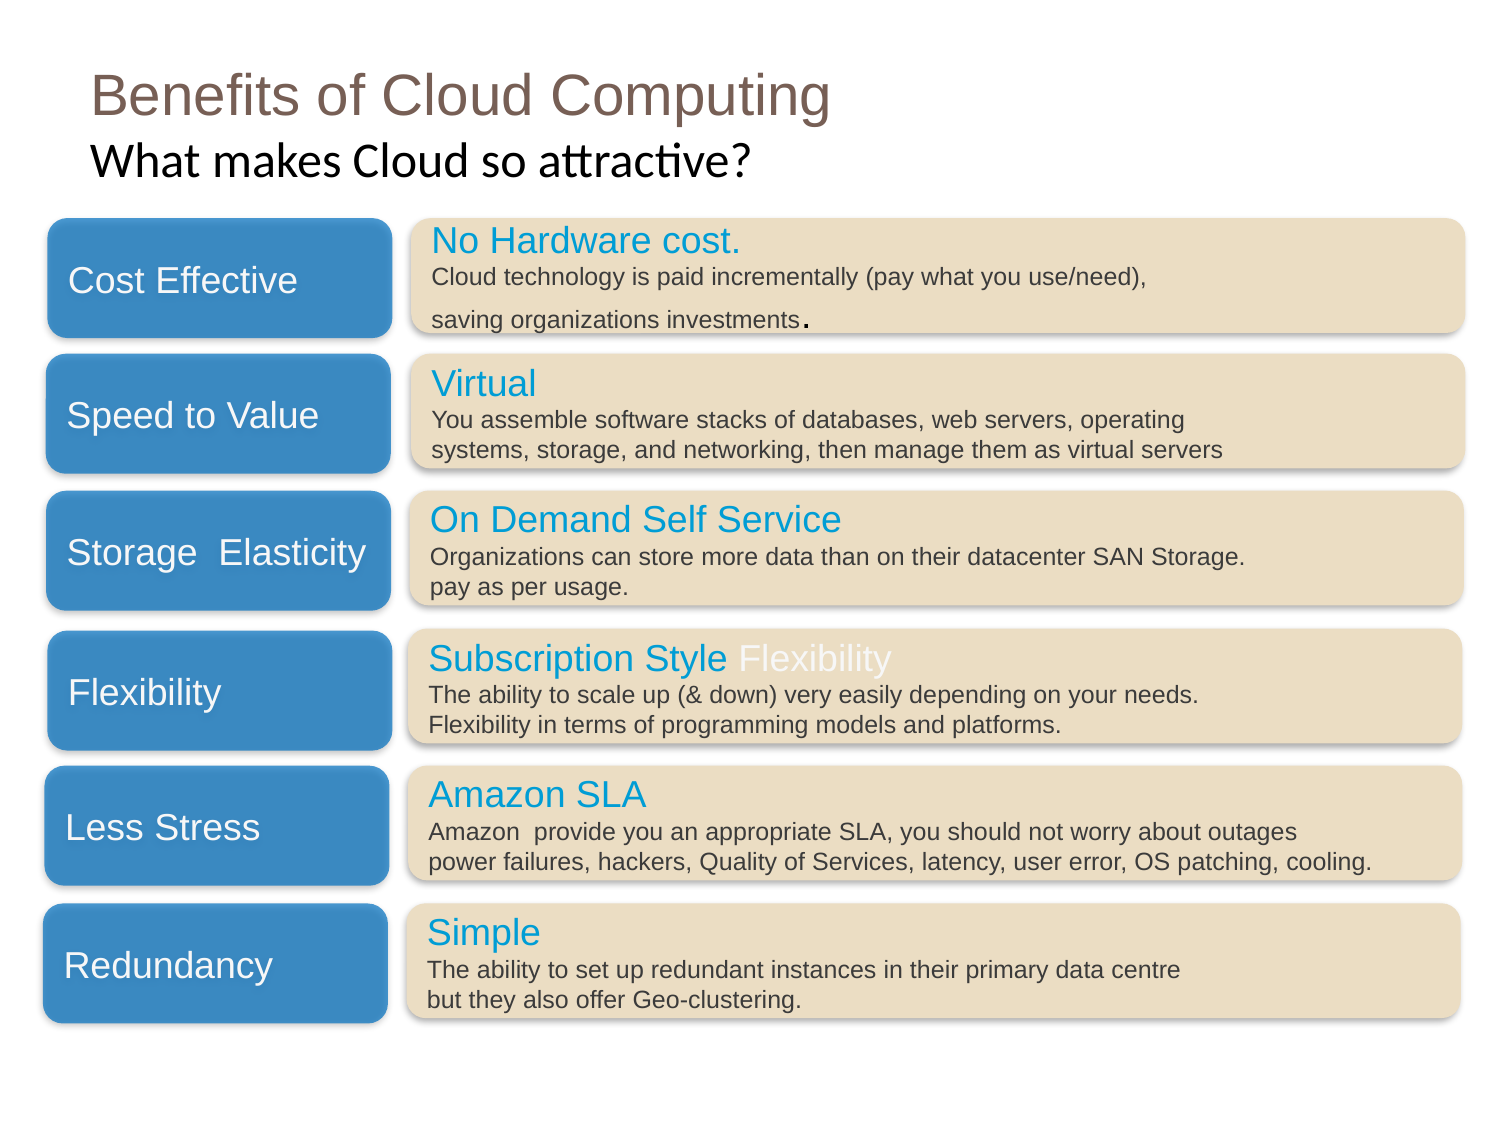

Benefits of Cloud Computing
What makes Cloud so attractive?
Cost Effective
No Hardware cost.
Cloud technology is paid incrementally (pay what you use/need),
saving organizations investments.
Virtual
You assemble software stacks of databases, web servers, operating
systems, storage, and networking, then manage them as virtual servers
Speed to Value
On Demand Self Service
Organizations can store more data than on their datacenter SAN Storage.
pay as per usage.
Storage  Elasticity
Subscription Style Flexibility
The ability to scale up (& down) very easily depending on your needs.
Flexibility in terms of programming models and platforms.
Flexibility
Amazon SLA
Amazon  provide you an appropriate SLA, you should not worry about outages
power failures, hackers, Quality of Services, latency, user error, OS patching, cooling.
Less Stress
Simple
The ability to set up redundant instances in their primary data centre
but they also offer Geo-clustering.
Redundancy